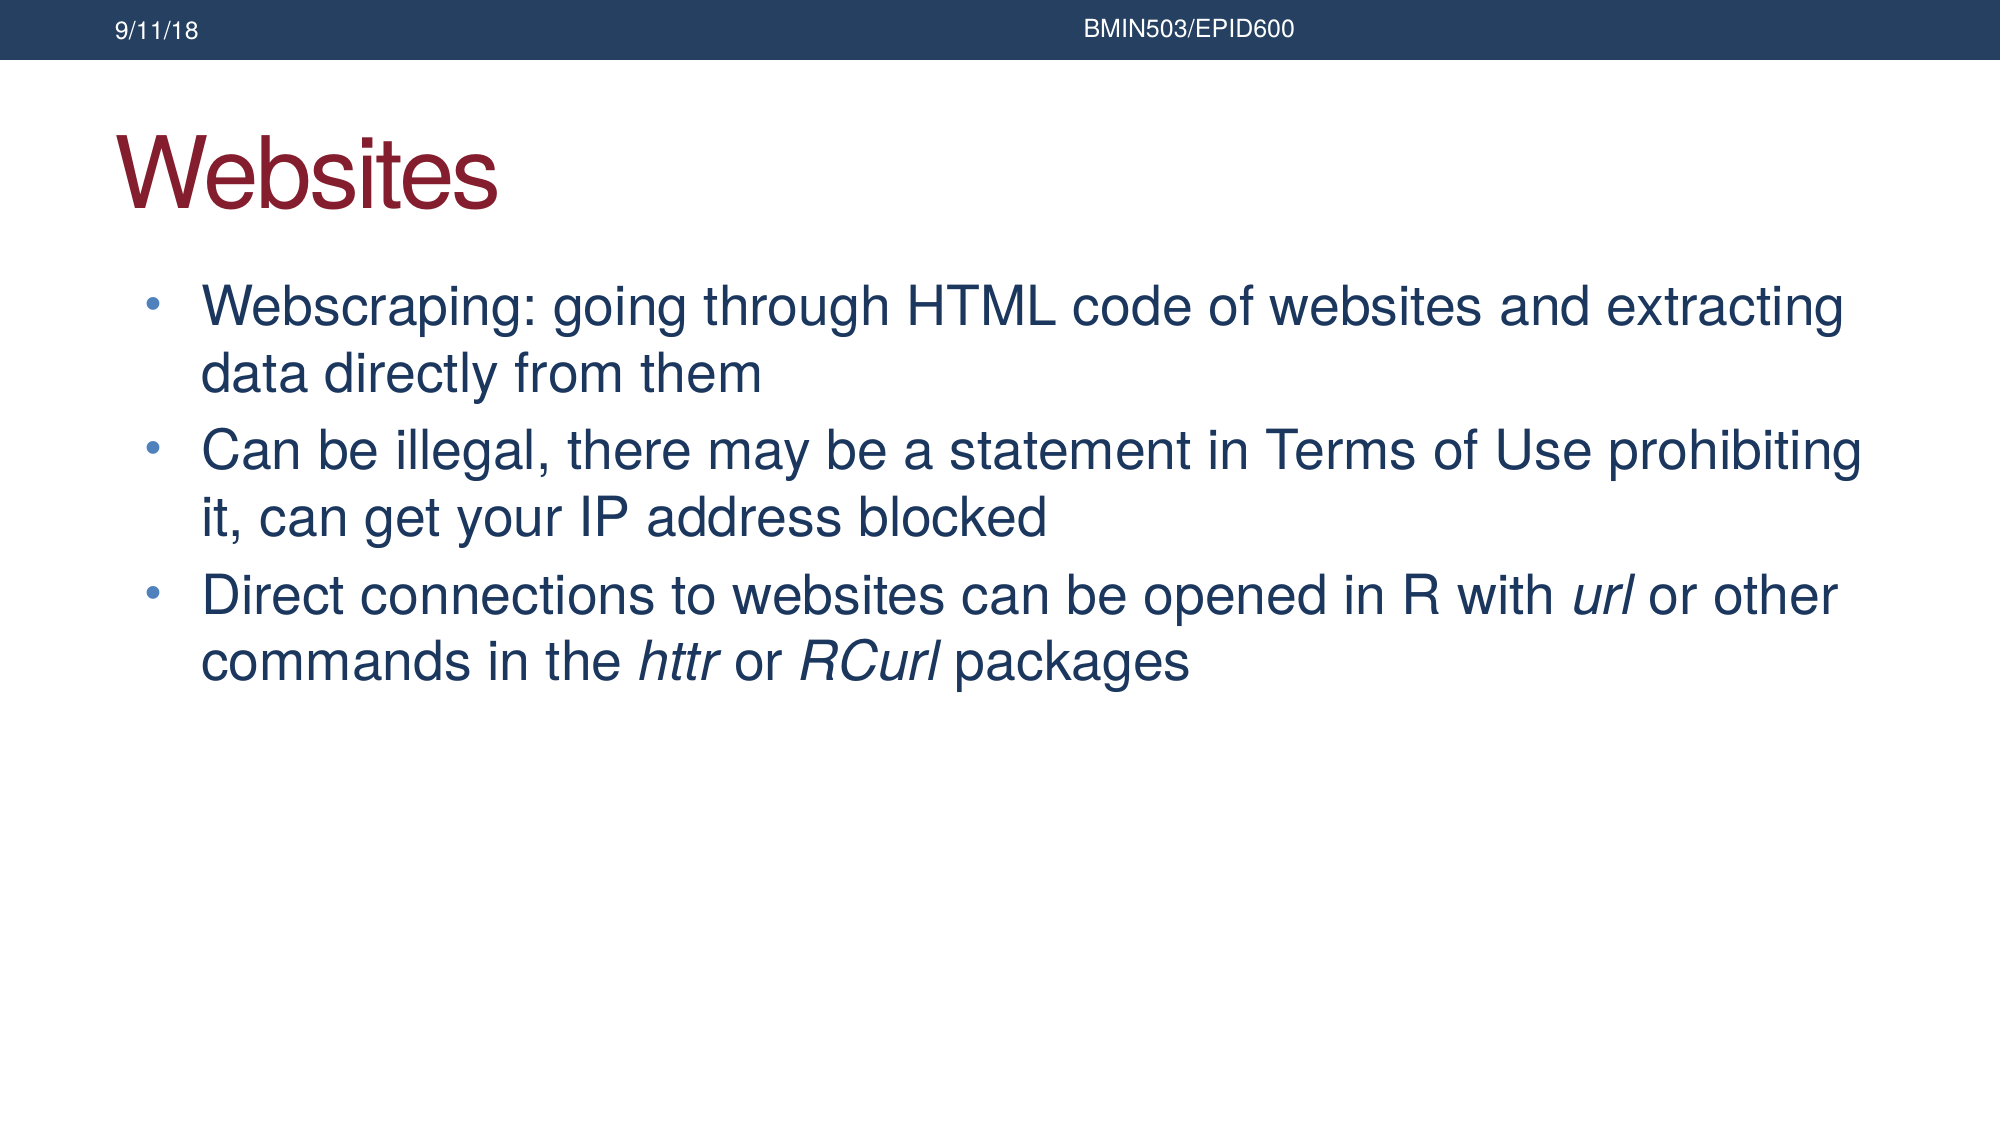

9/11/18
BMIN503/EPID600
# Websites
Webscraping: going through HTML code of websites and extracting data directly from them
Can be illegal, there may be a statement in Terms of Use prohibiting it, can get your IP address blocked
Direct connections to websites can be opened in R with url or other commands in the httr or RCurl packages